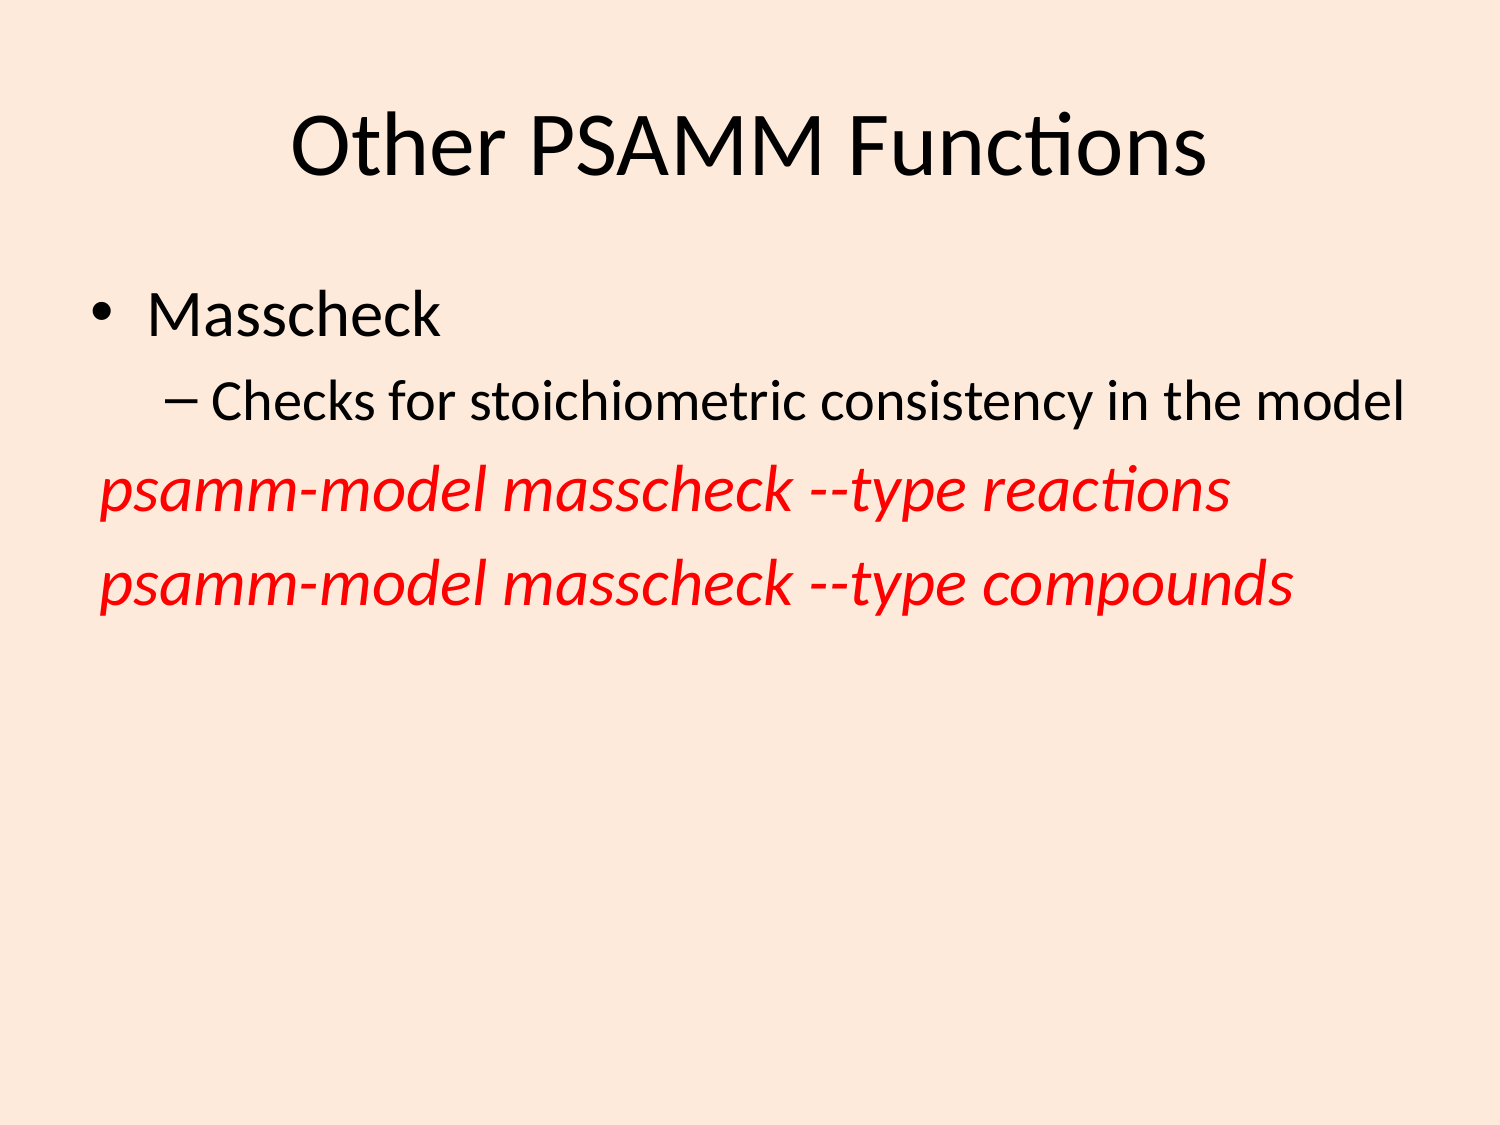

# Other PSAMM Functions
Masscheck
Checks for stoichiometric consistency in the model
psamm-model masscheck --type reactions
psamm-model masscheck --type compounds